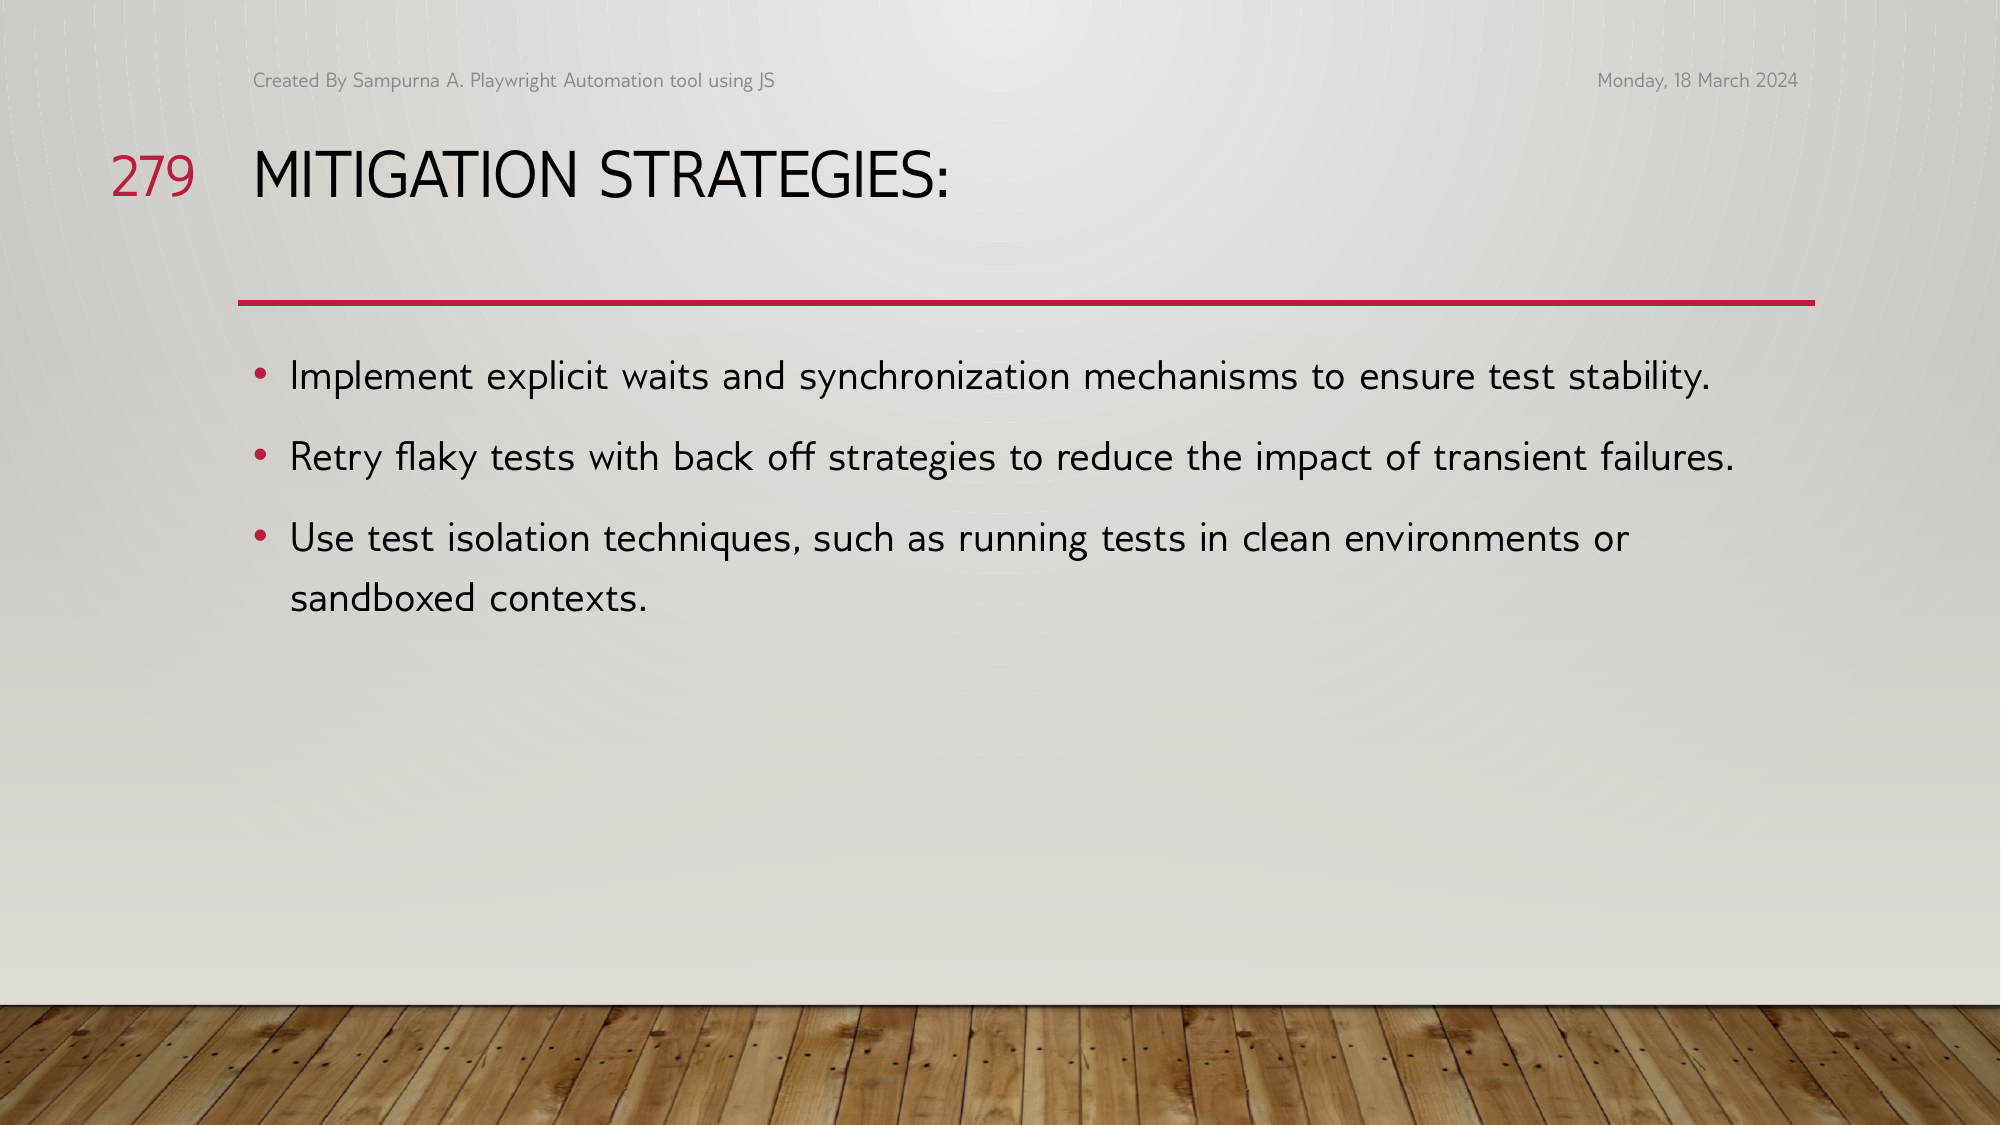

Created By Sampurna A. Playwright Automation tool using JS
Monday, 18 March 2024
279
# Mitigation Strategies:
Implement explicit waits and synchronization mechanisms to ensure test stability.
Retry flaky tests with back off strategies to reduce the impact of transient failures.
Use test isolation techniques, such as running tests in clean environments or sandboxed contexts.